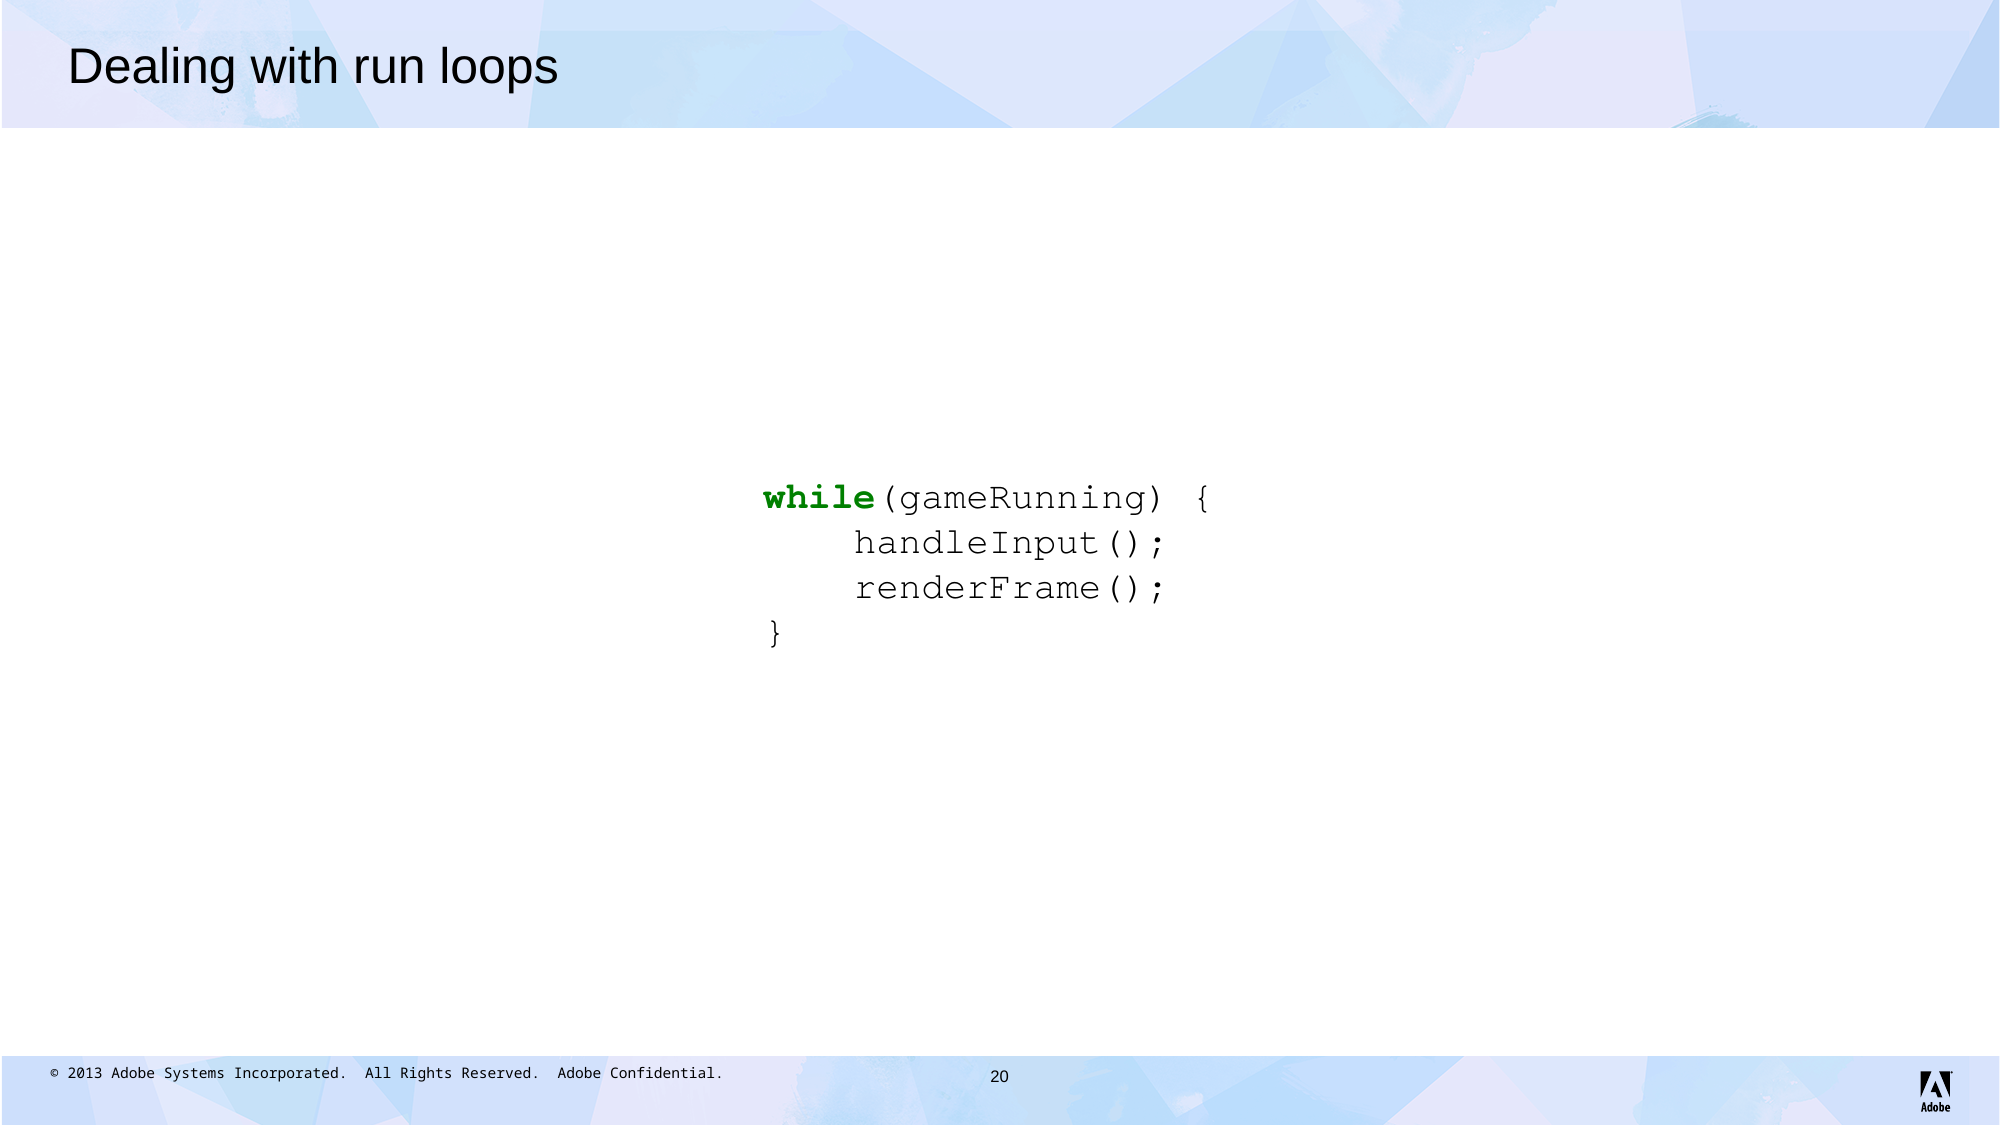

# Dealing with run loops
while(gameRunning) {
    handleInput();
    renderFrame();
}
20